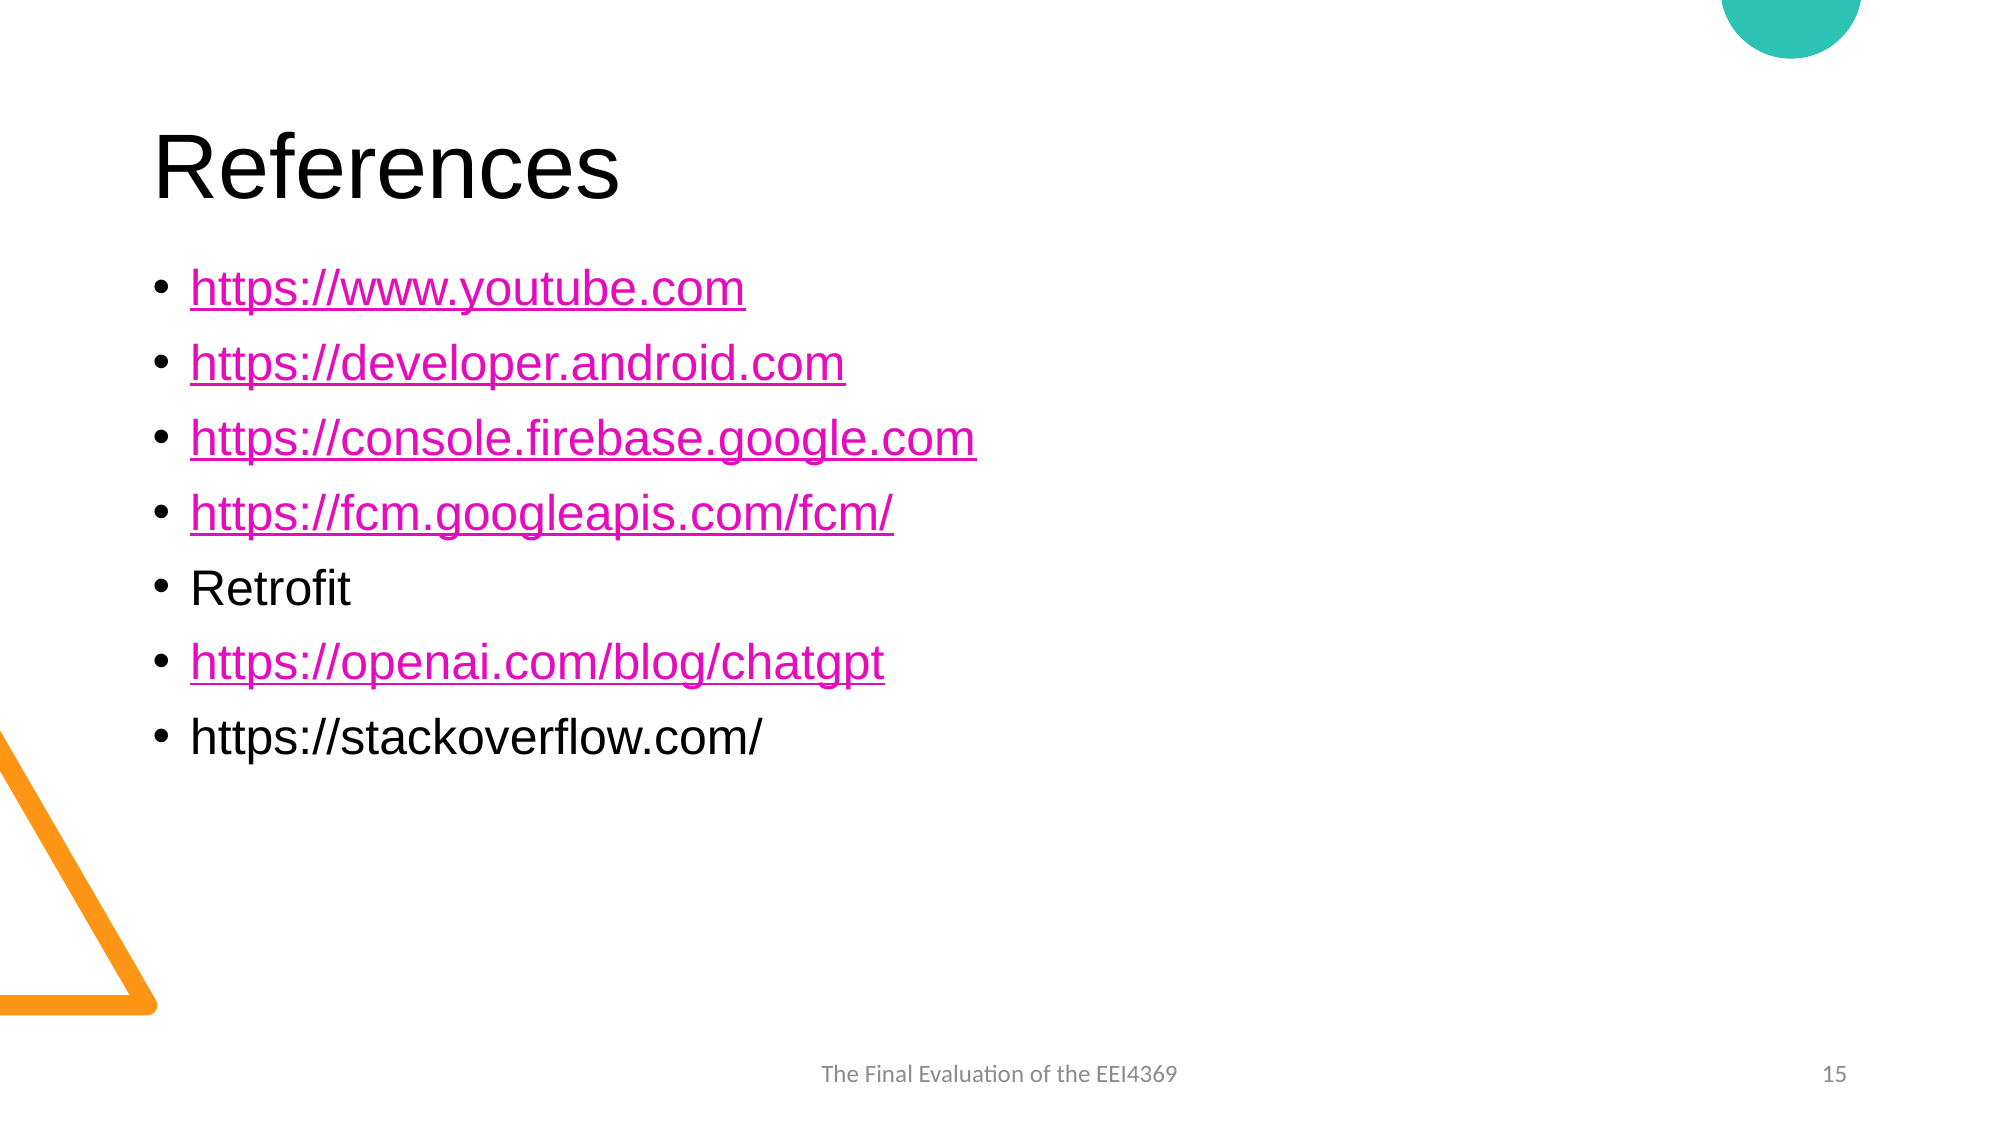

# References
https://www.youtube.com
https://developer.android.com
https://console.firebase.google.com
https://fcm.googleapis.com/fcm/
Retrofit
https://openai.com/blog/chatgpt
https://stackoverflow.com/

The Final Evaluation of the EEI4369
15